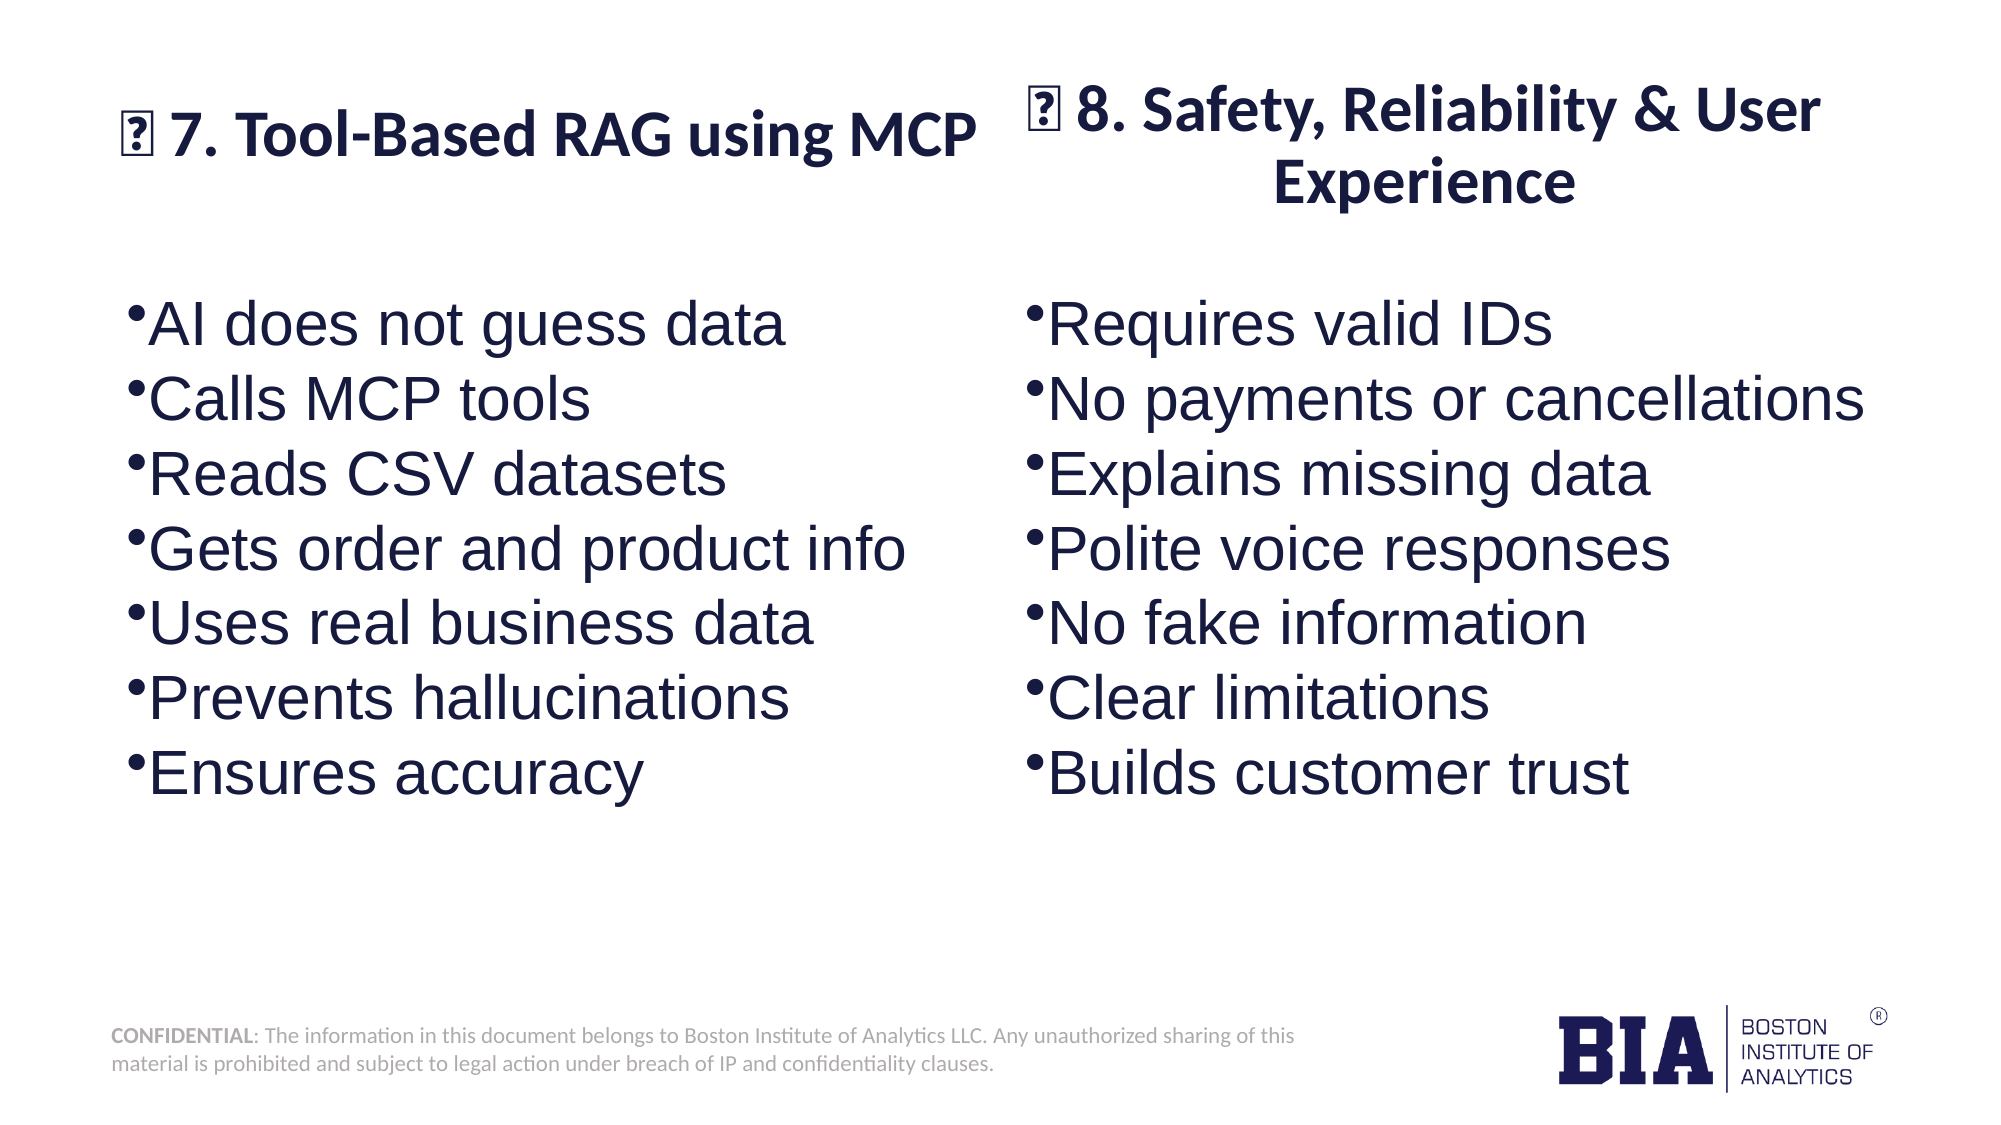

# 🧭 7. Tool-Based RAG using MCP
🧭 8. Safety, Reliability & User Experience
Requires valid IDs
No payments or cancellations
Explains missing data
Polite voice responses
No fake information
Clear limitations
Builds customer trust
AI does not guess data
Calls MCP tools
Reads CSV datasets
Gets order and product info
Uses real business data
Prevents hallucinations
Ensures accuracy